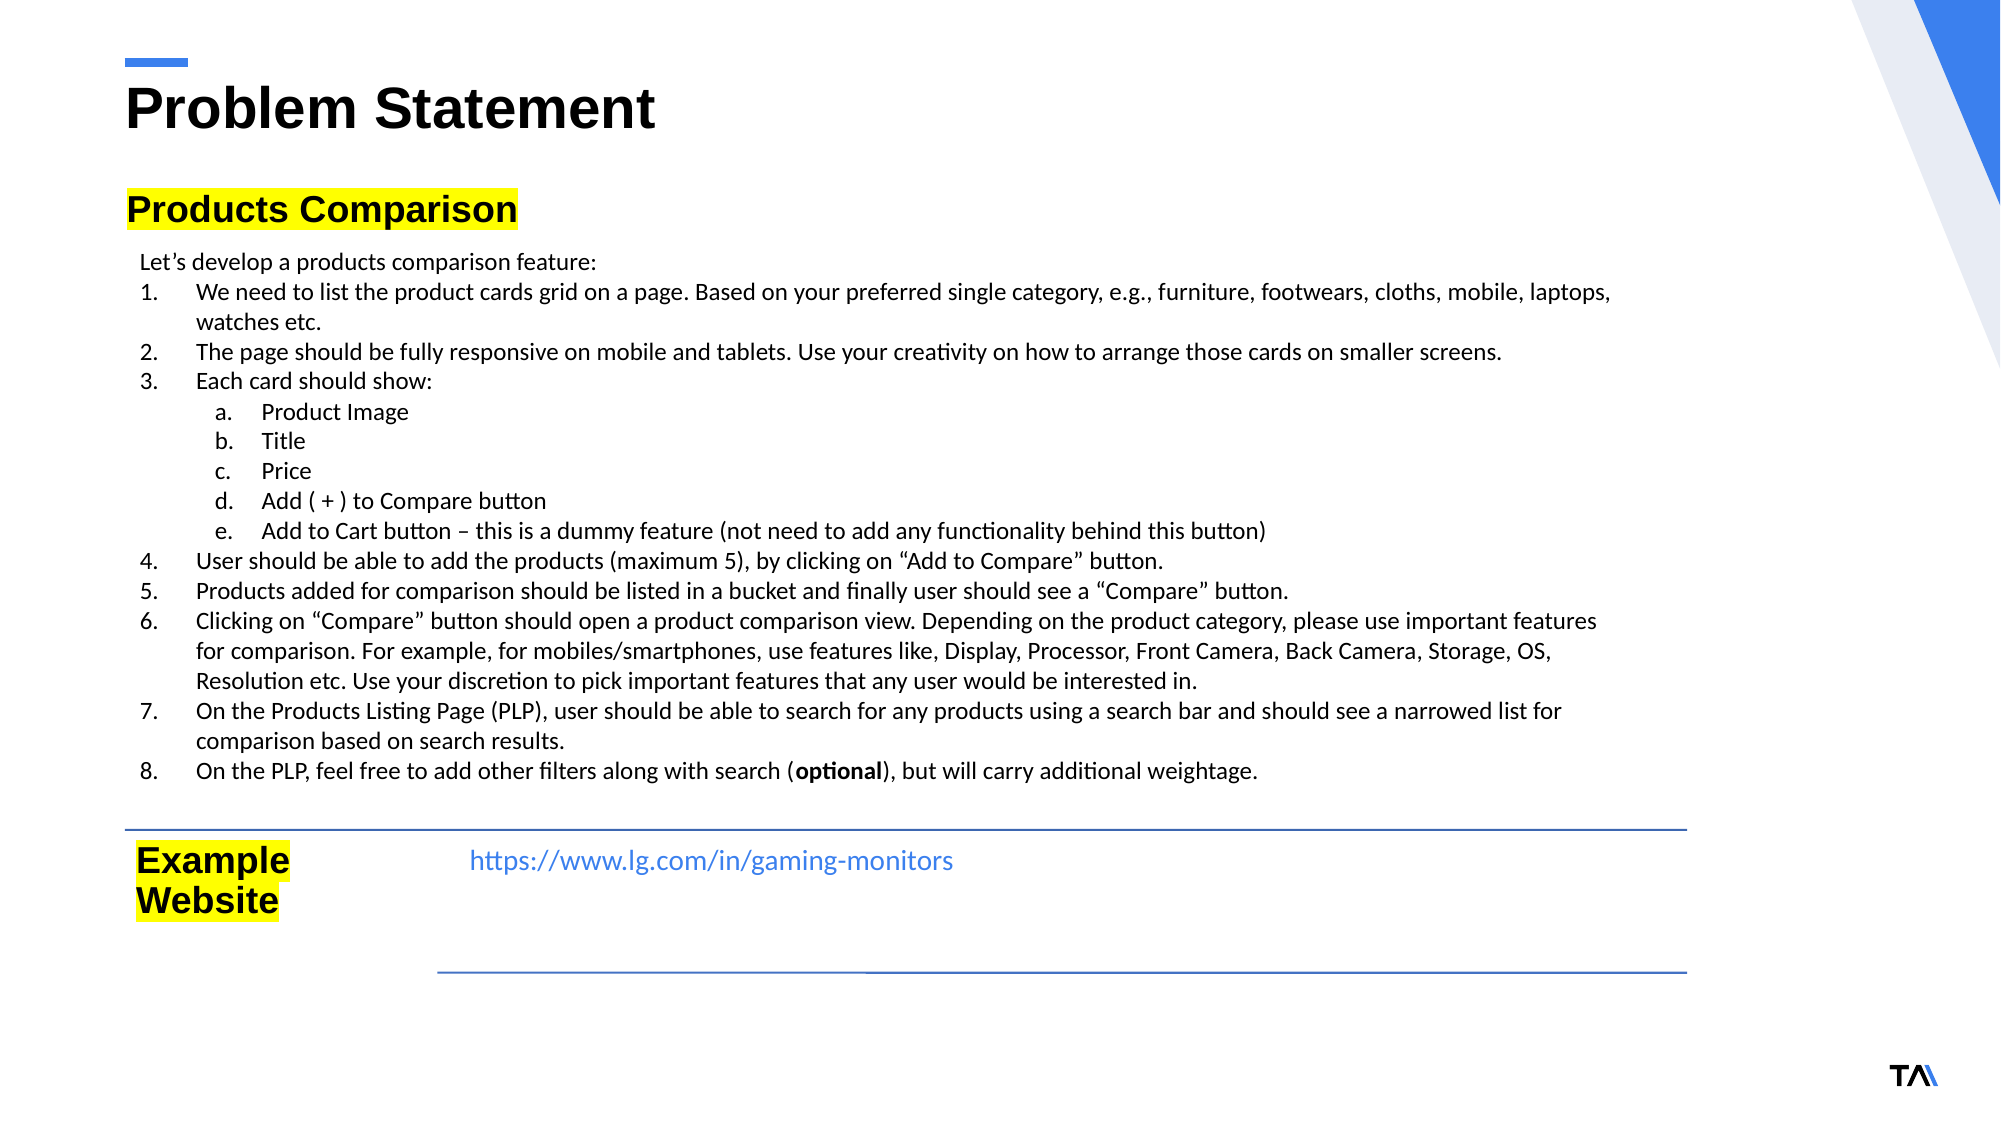

# Problem Statement
Products Comparison
Let’s develop a products comparison feature:
We need to list the product cards grid on a page. Based on your preferred single category, e.g., furniture, footwears, cloths, mobile, laptops, watches etc.
The page should be fully responsive on mobile and tablets. Use your creativity on how to arrange those cards on smaller screens.
Each card should show:
Product Image
Title
Price
Add ( + ) to Compare button
Add to Cart button – this is a dummy feature (not need to add any functionality behind this button)
User should be able to add the products (maximum 5), by clicking on “Add to Compare” button.
Products added for comparison should be listed in a bucket and finally user should see a “Compare” button.
Clicking on “Compare” button should open a product comparison view. Depending on the product category, please use important features for comparison. For example, for mobiles/smartphones, use features like, Display, Processor, Front Camera, Back Camera, Storage, OS, Resolution etc. Use your discretion to pick important features that any user would be interested in.
On the Products Listing Page (PLP), user should be able to search for any products using a search bar and should see a narrowed list for comparison based on search results.
On the PLP, feel free to add other filters along with search (optional), but will carry additional weightage.

Example Website
https://www.lg.com/in/gaming-monitors